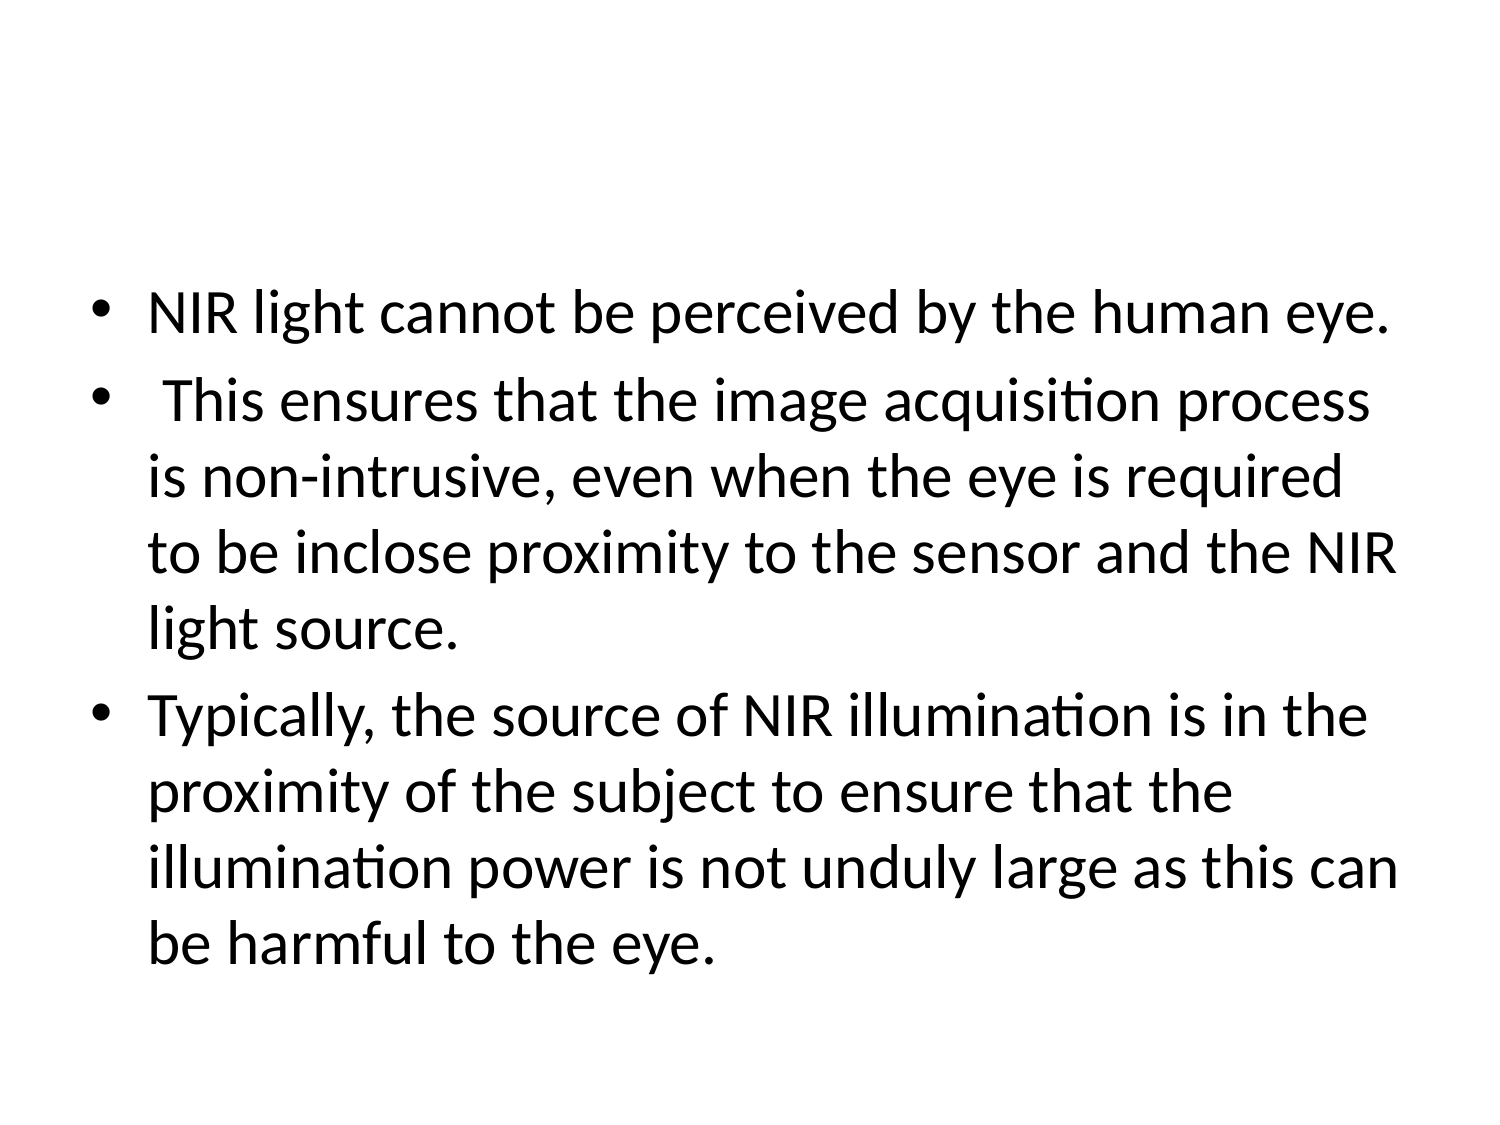

#
NIR light cannot be perceived by the human eye.
 This ensures that the image acquisition process is non-intrusive, even when the eye is required to be inclose proximity to the sensor and the NIR light source.
Typically, the source of NIR illumination is in the proximity of the subject to ensure that the illumination power is not unduly large as this can be harmful to the eye.